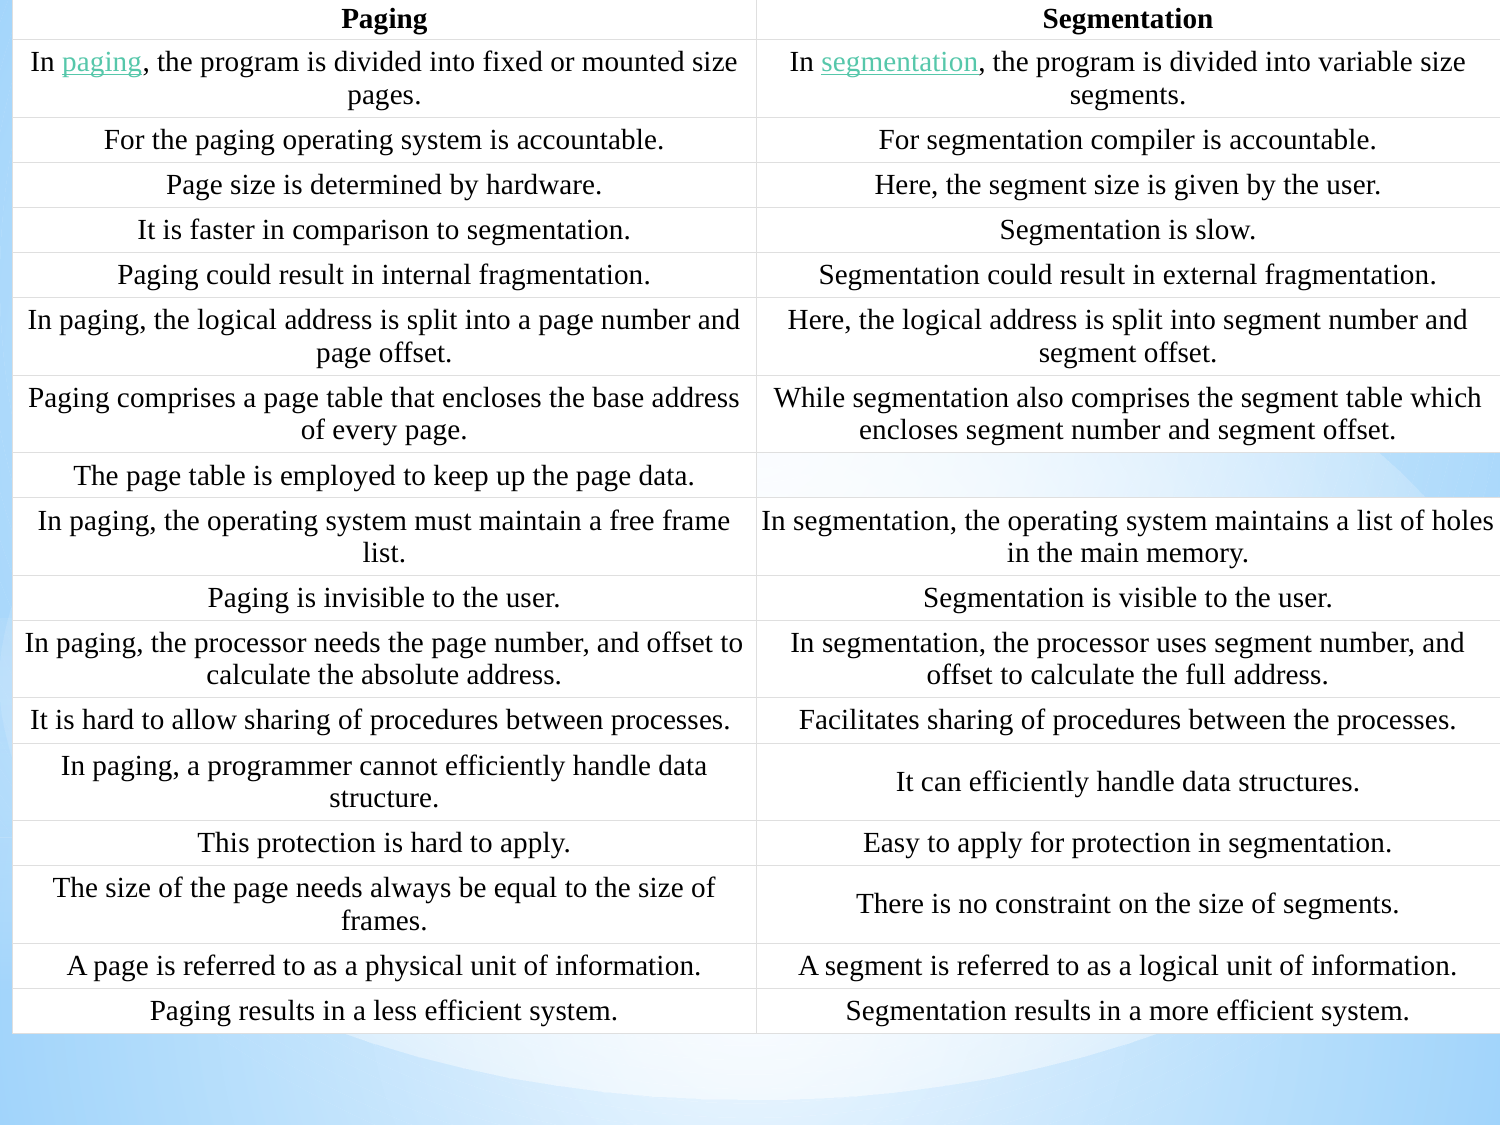

| Paging | Segmentation |
| --- | --- |
| In paging, the program is divided into fixed or mounted size pages. | In segmentation, the program is divided into variable size segments. |
| For the paging operating system is accountable. | For segmentation compiler is accountable. |
| Page size is determined by hardware. | Here, the segment size is given by the user. |
| It is faster in comparison to segmentation. | Segmentation is slow. |
| Paging could result in internal fragmentation. | Segmentation could result in external fragmentation. |
| In paging, the logical address is split into a page number and page offset. | Here, the logical address is split into segment number and segment offset. |
| Paging comprises a page table that encloses the base address of every page. | While segmentation also comprises the segment table which encloses segment number and segment offset. |
| The page table is employed to keep up the page data. |  |
| In paging, the operating system must maintain a free frame list. | In segmentation, the operating system maintains a list of holes in the main memory. |
| Paging is invisible to the user. | Segmentation is visible to the user. |
| In paging, the processor needs the page number, and offset to calculate the absolute address. | In segmentation, the processor uses segment number, and offset to calculate the full address. |
| It is hard to allow sharing of procedures between processes. | Facilitates sharing of procedures between the processes. |
| In paging, a programmer cannot efficiently handle data structure. | It can efficiently handle data structures. |
| This protection is hard to apply. | Easy to apply for protection in segmentation. |
| The size of the page needs always be equal to the size of frames. | There is no constraint on the size of segments. |
| A page is referred to as a physical unit of information. | A segment is referred to as a logical unit of information. |
| Paging results in a less efficient system. | Segmentation results in a more efficient system. |